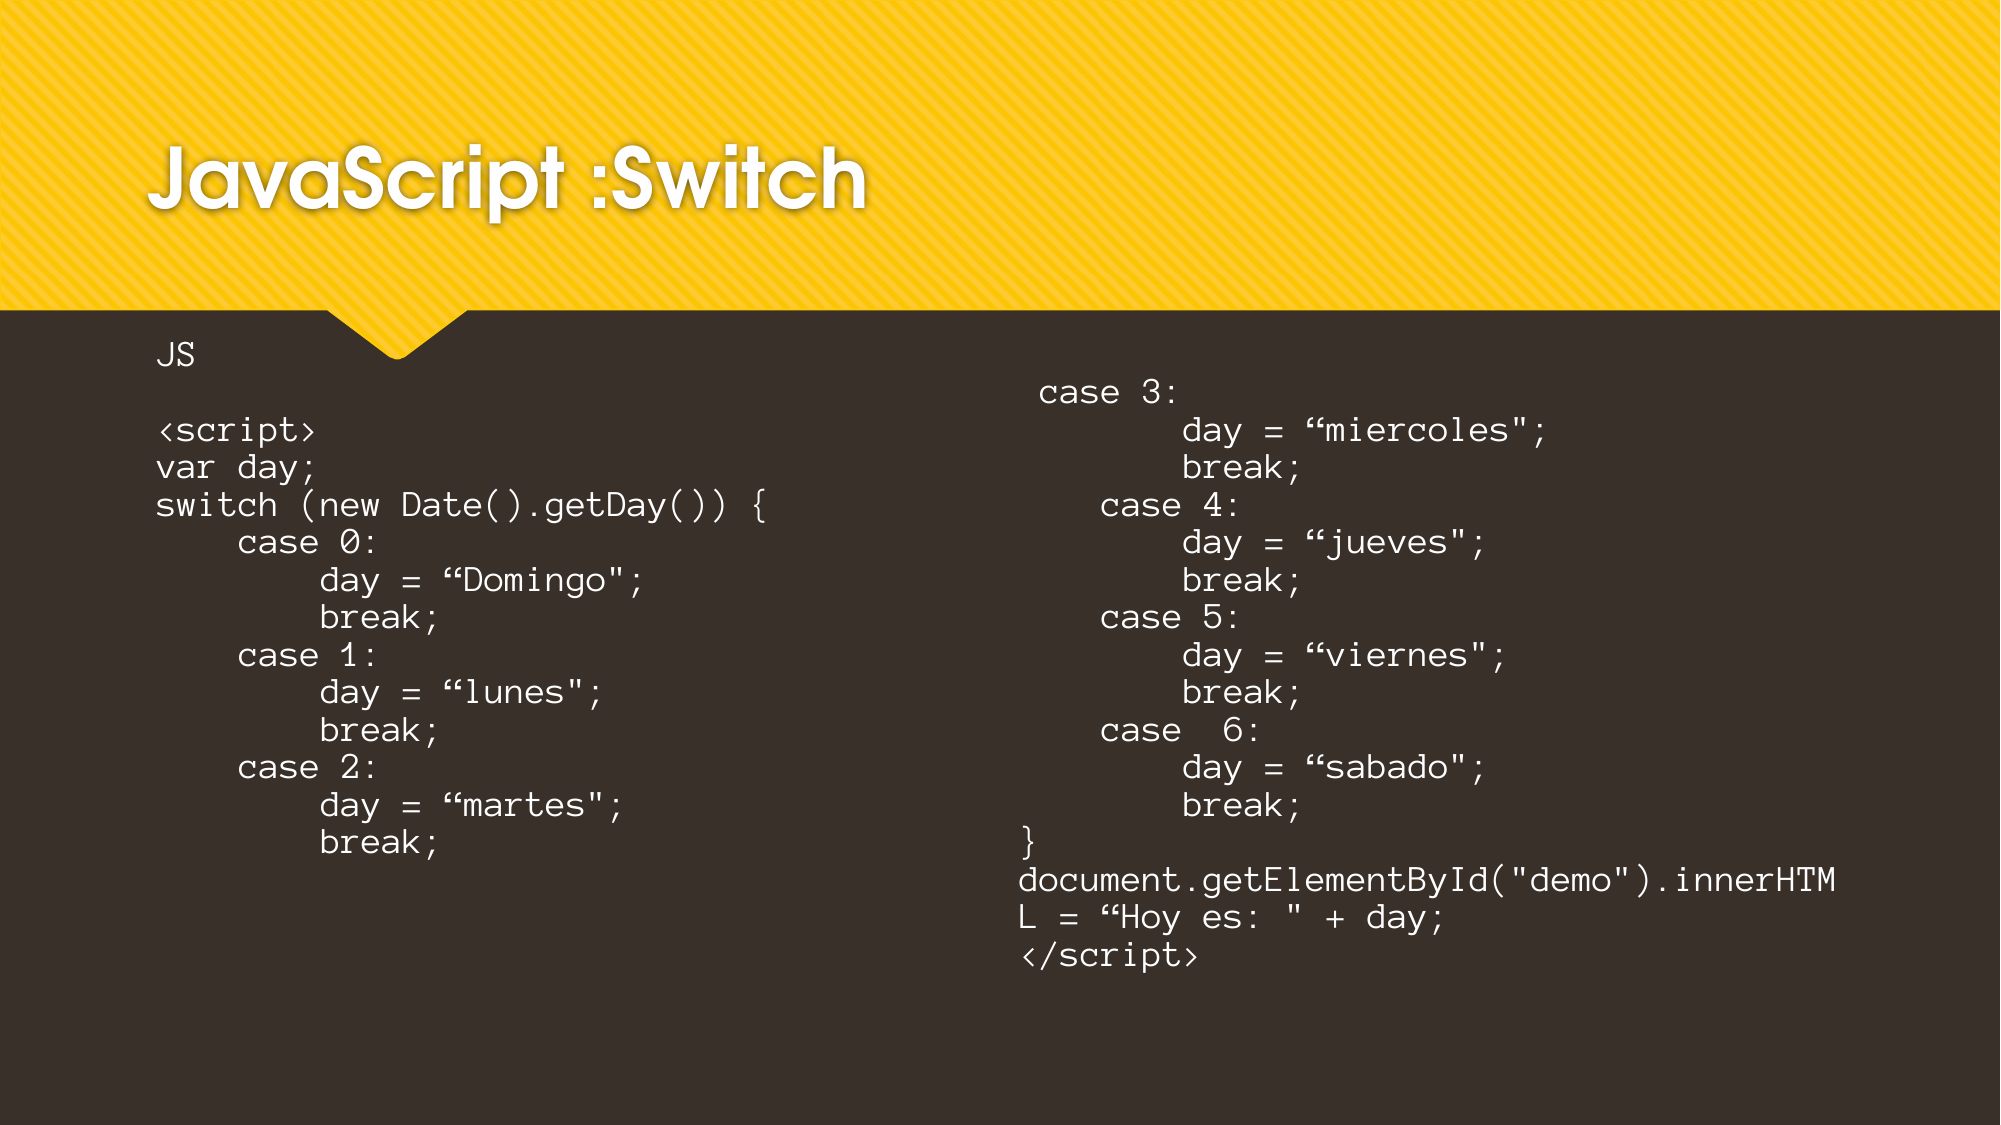

# JavaScript :Switch
| JS <script> var day; switch (new Date().getDay()) { case 0: day = “Domingo"; break; case 1: day = “lunes"; break; case 2: day = “martes"; break; | case 3: day = “miercoles"; break; case 4: day = “jueves"; break; case 5: day = “viernes"; break; case 6: day = “sabado"; break; } document.getElementById("demo").innerHTML = “Hoy es: " + day; </script> |
| --- | --- |